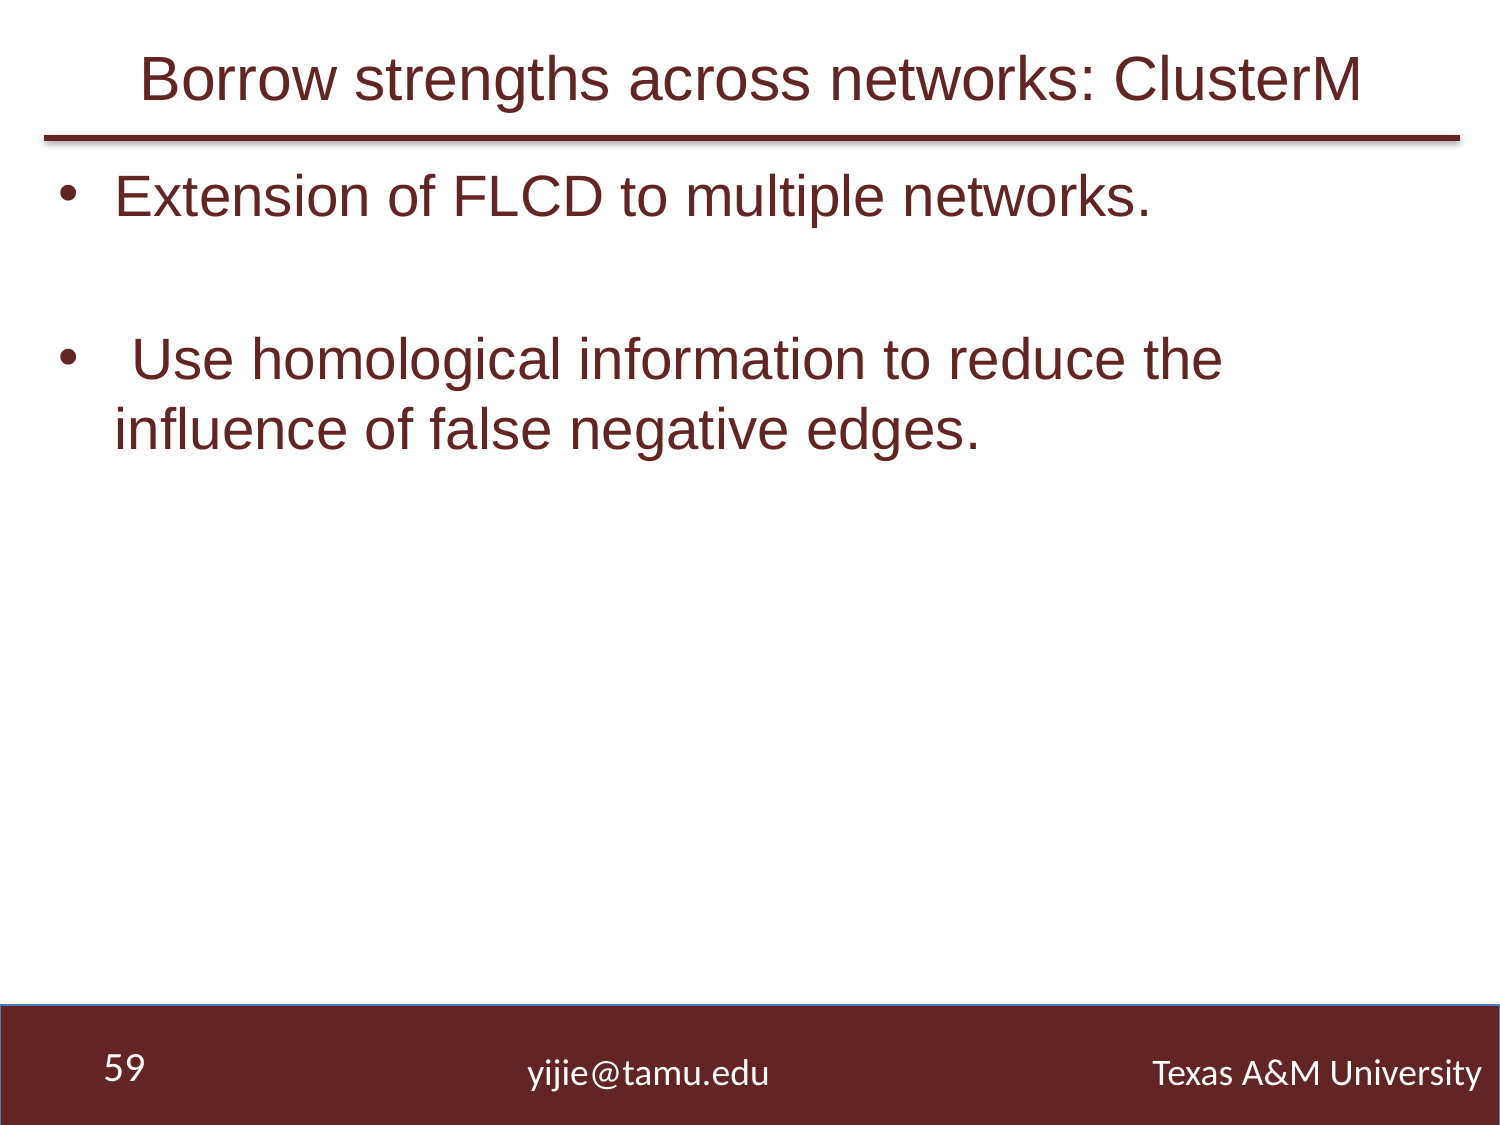

# Borrow strengths across networks: ClusterM
Extension of FLCD to multiple networks.

 Use homological information to reduce the influence of false negative edges.
59